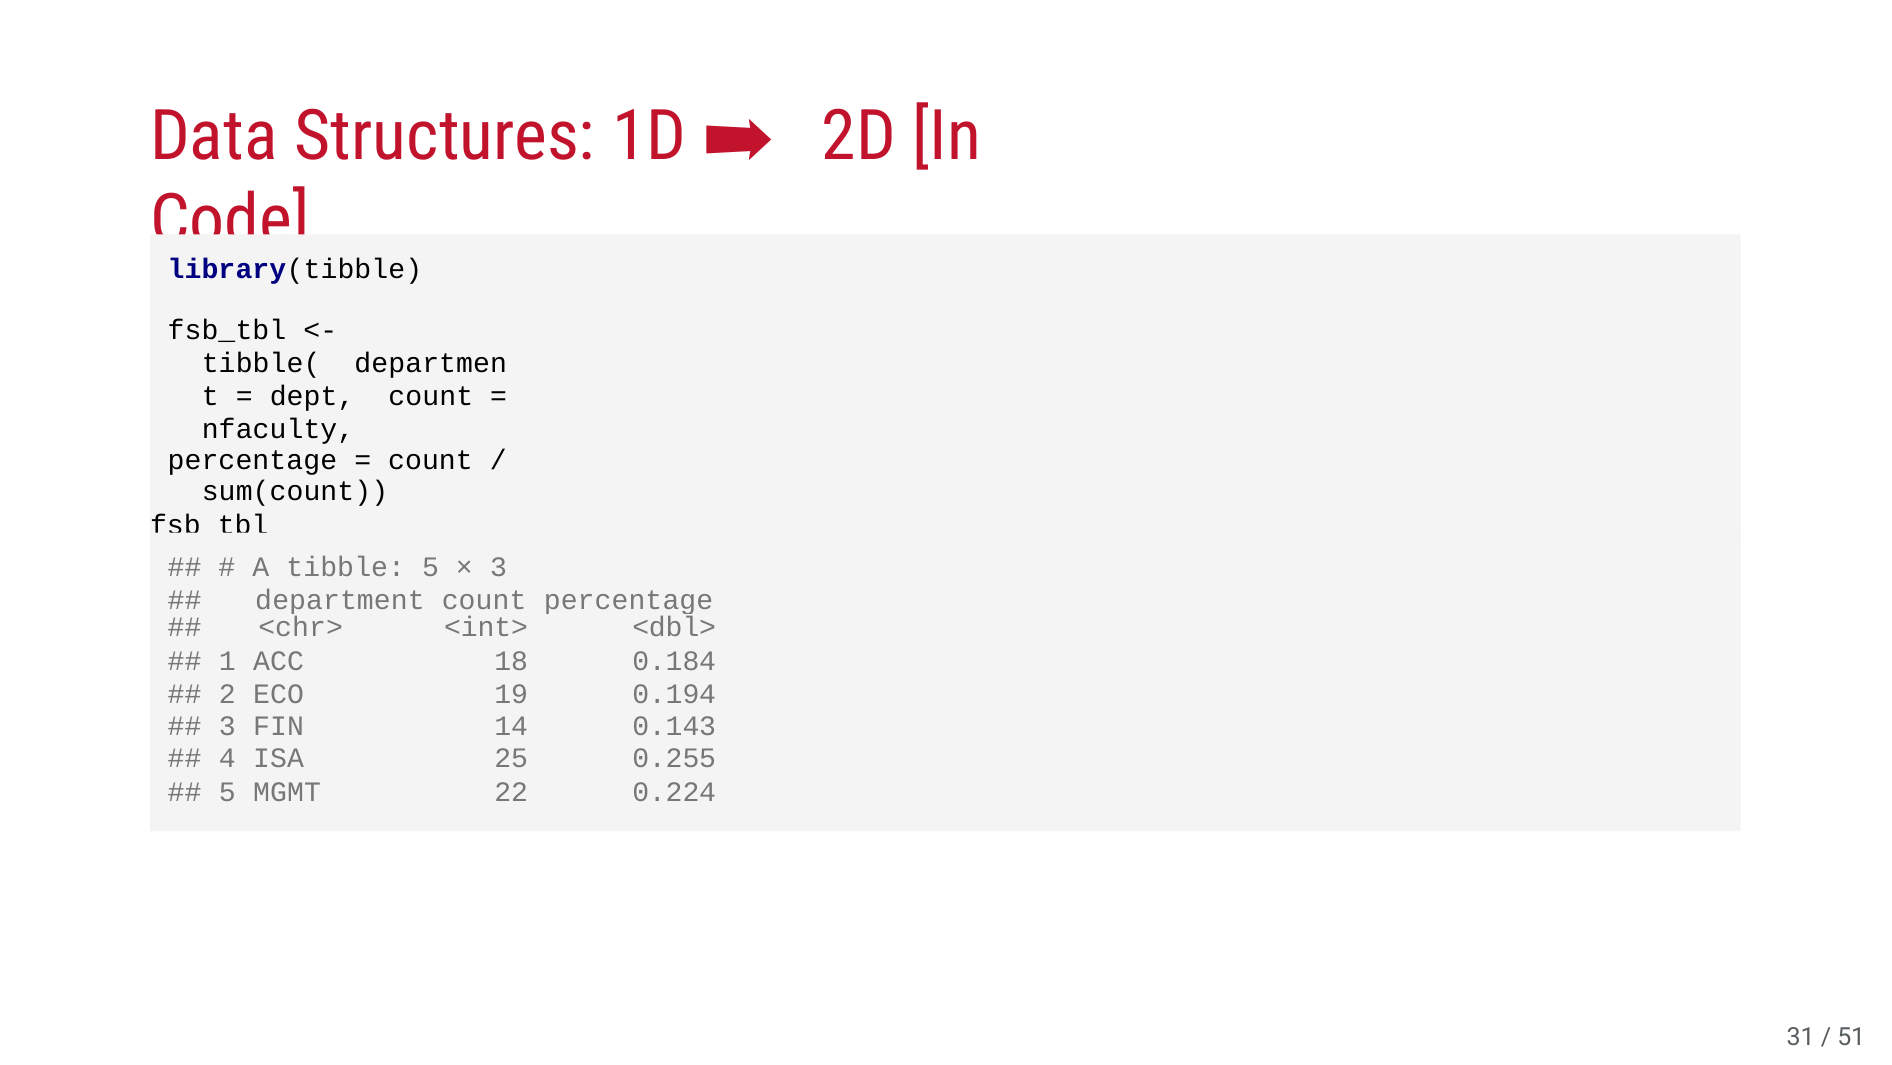

# Data Structures: 1D ➡ 2D [In Code]
library(tibble)
fsb_tbl <- tibble(  department = dept,  count = nfaculty,
percentage = count / sum(count))
fsb_tbl

## # A tibble: 5 × 3
##	department count percentage
| ## <chr> |  |  | <int> | <dbl> |
| --- | --- | --- | --- | --- |
| ## | 1 | ACC | 18 | 0.184 |
| ## | 2 | ECO | 19 | 0.194 |
| ## | 3 | FIN | 14 | 0.143 |
| ## | 4 | ISA | 25 | 0.255 |
| ## | 5 | MGMT | 22 | 0.224 |
31 / 51